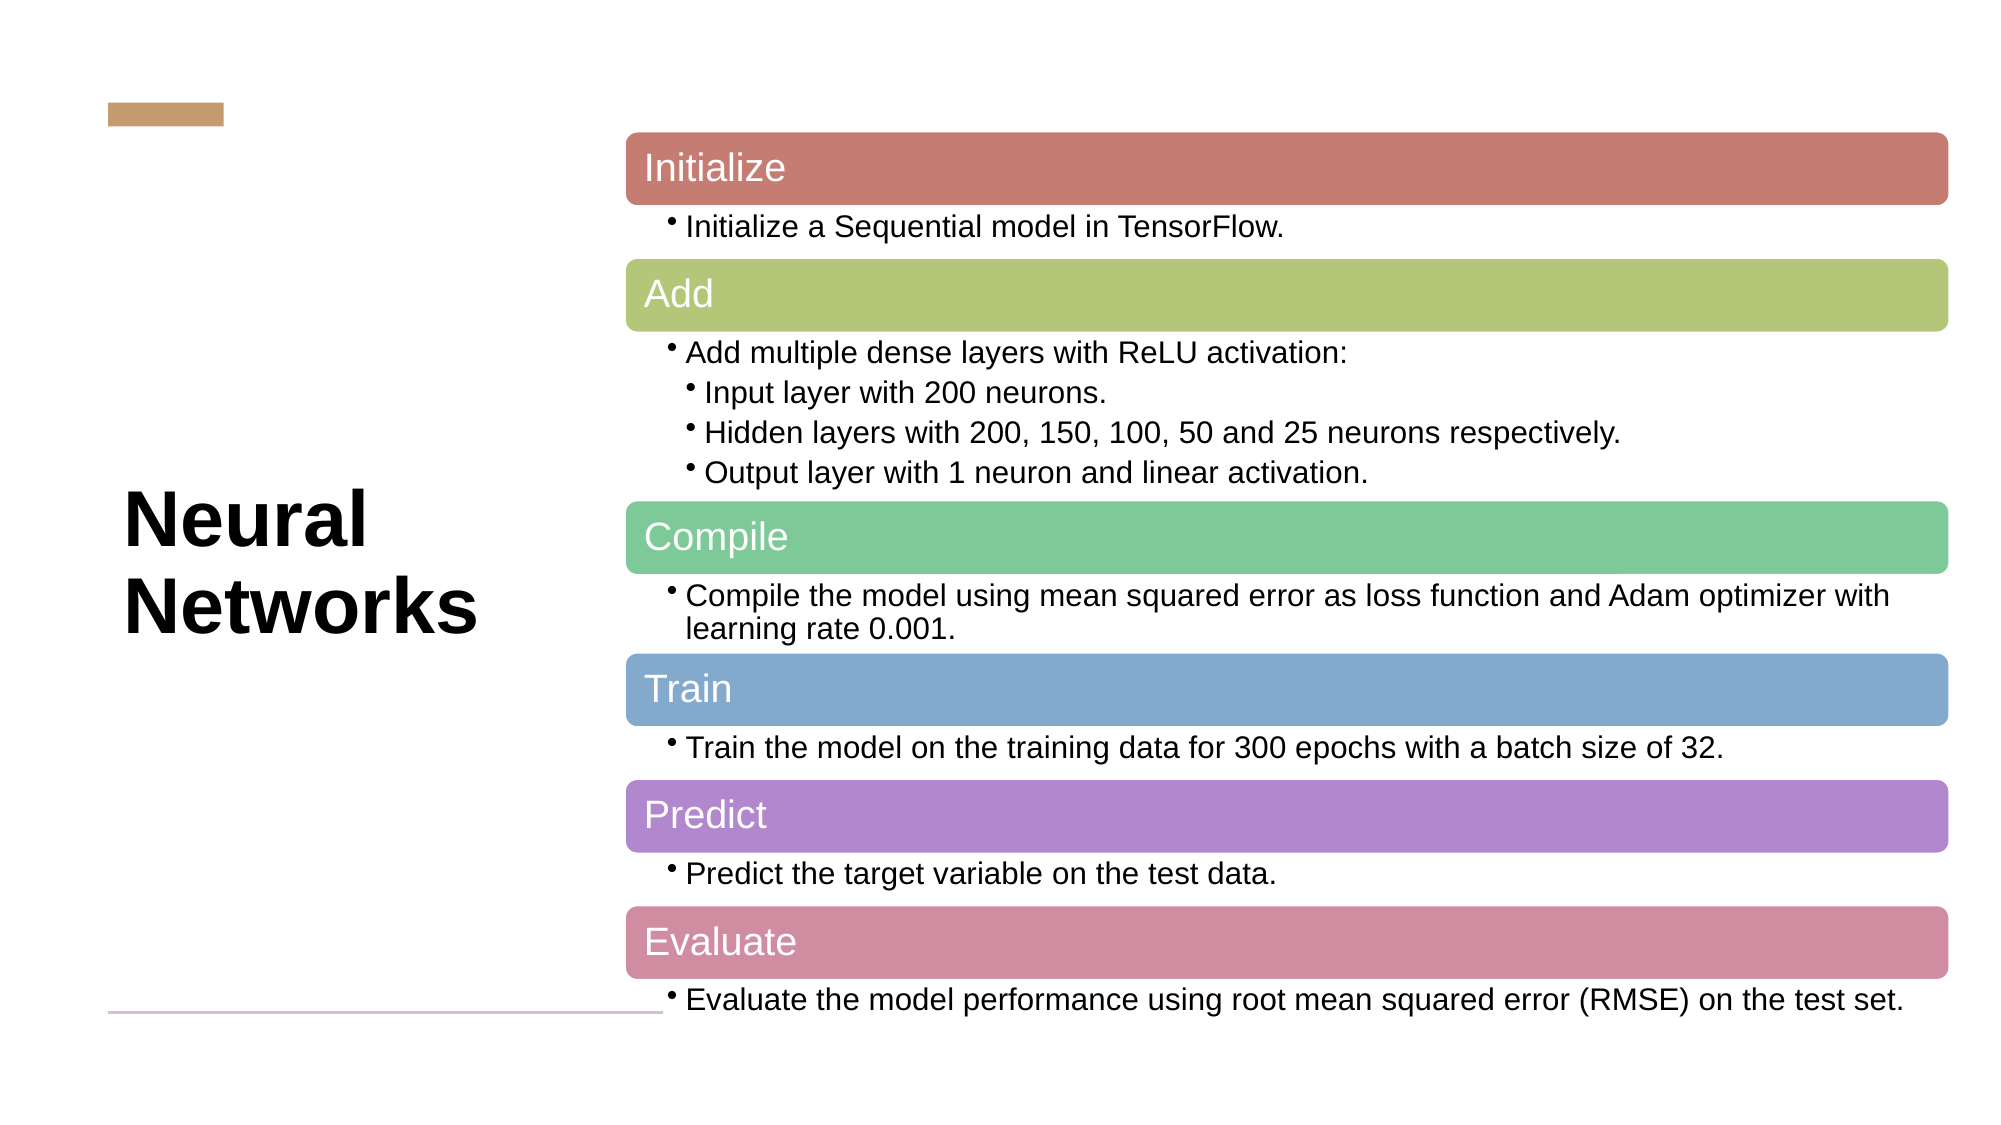

Initialize
Initialize a Sequential model in TensorFlow.
Add
Add multiple dense layers with ReLU activation:
Input layer with 200 neurons.
Hidden layers with 200, 150, 100, 50 and 25 neurons respectively.
Output layer with 1 neuron and linear activation.
Compile
Compile the model using mean squared error as loss function and Adam optimizer with learning rate 0.001.
Train
Train the model on the training data for 300 epochs with a batch size of 32.
Predict
Predict the target variable on the test data.
Evaluate
Evaluate the model performance using root mean squared error (RMSE) on the test set.
# Neural Networks